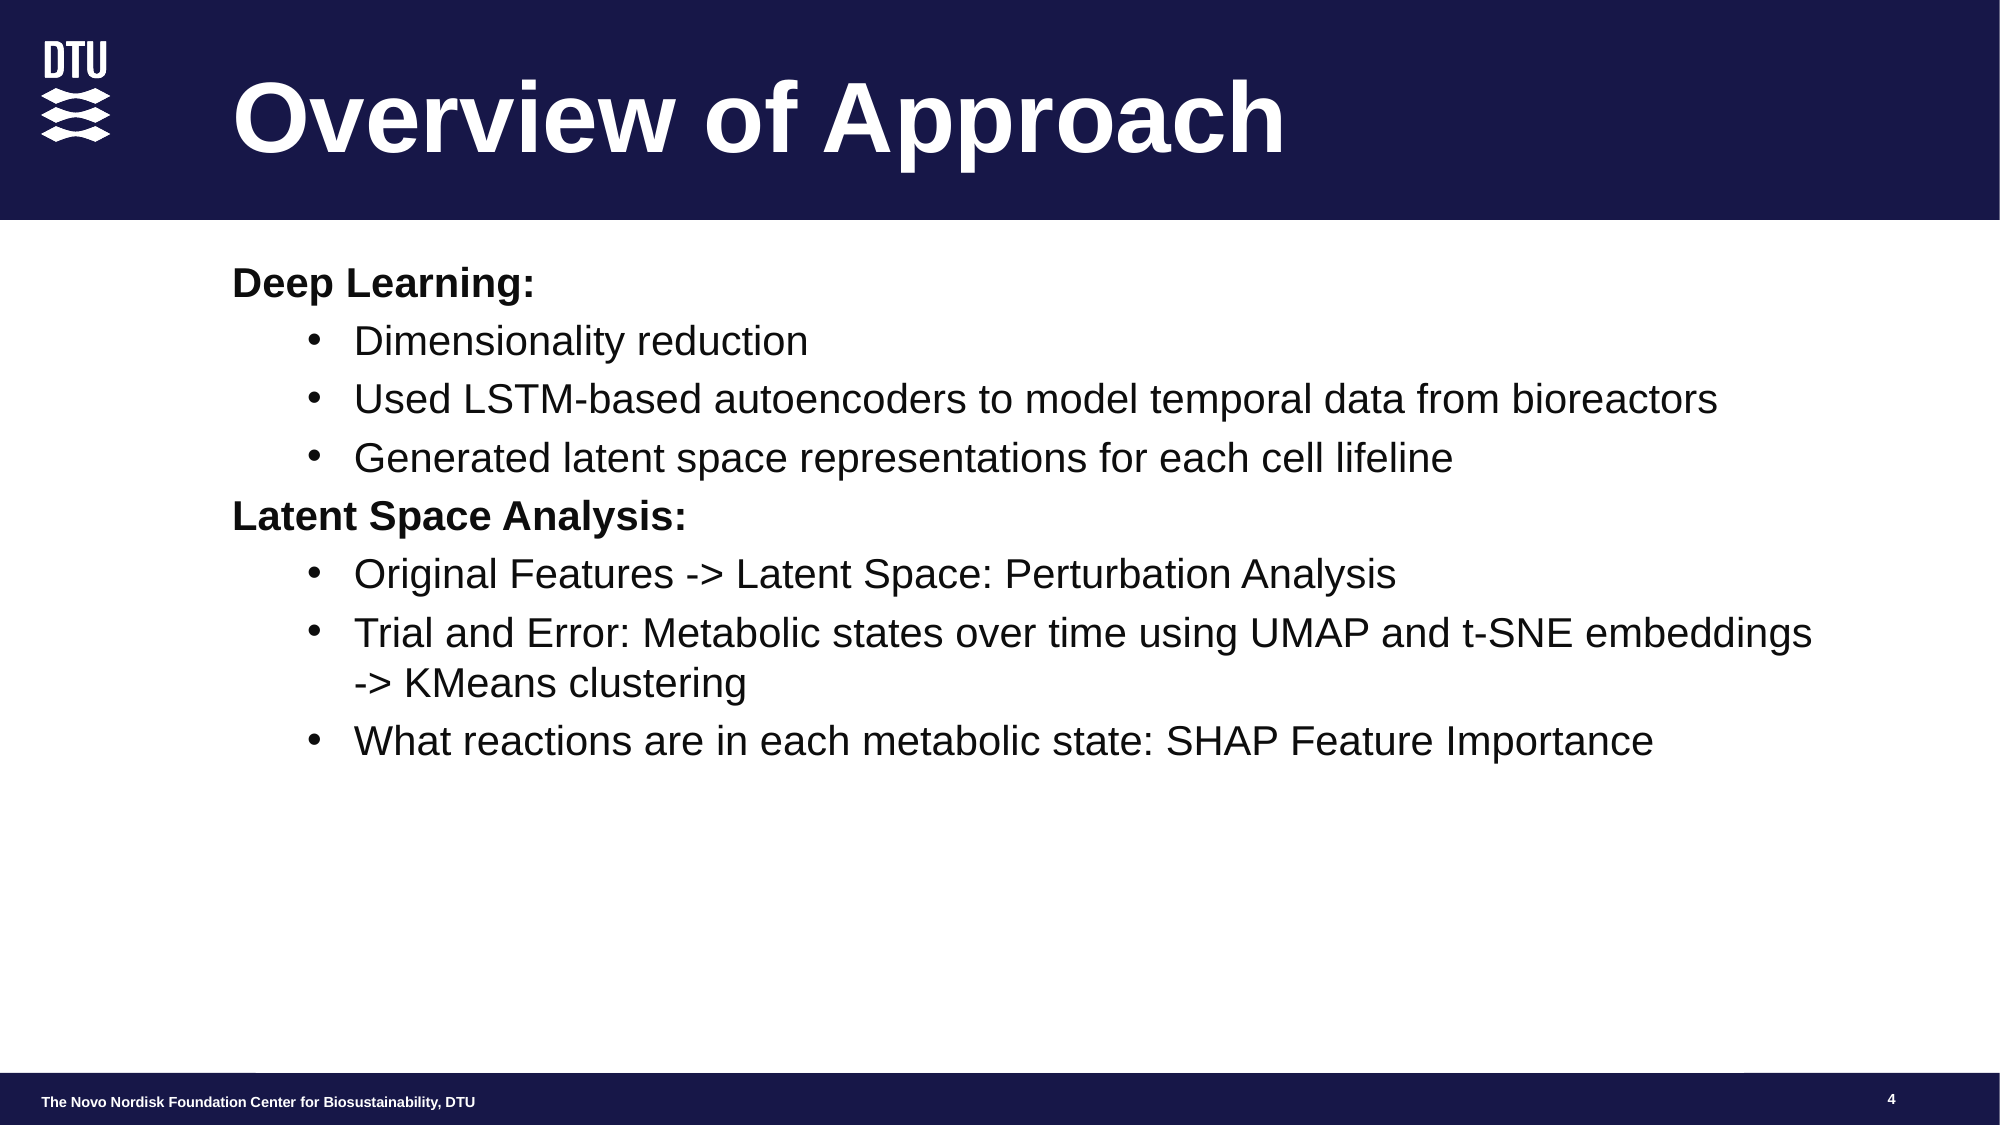

# Overview of Approach
Deep Learning:
Dimensionality reduction
Used LSTM-based autoencoders to model temporal data from bioreactors
Generated latent space representations for each cell lifeline
Latent Space Analysis:
Original Features -> Latent Space: Perturbation Analysis
Trial and Error: Metabolic states over time using UMAP and t-SNE embeddings -> KMeans clustering
What reactions are in each metabolic state: SHAP Feature Importance

4